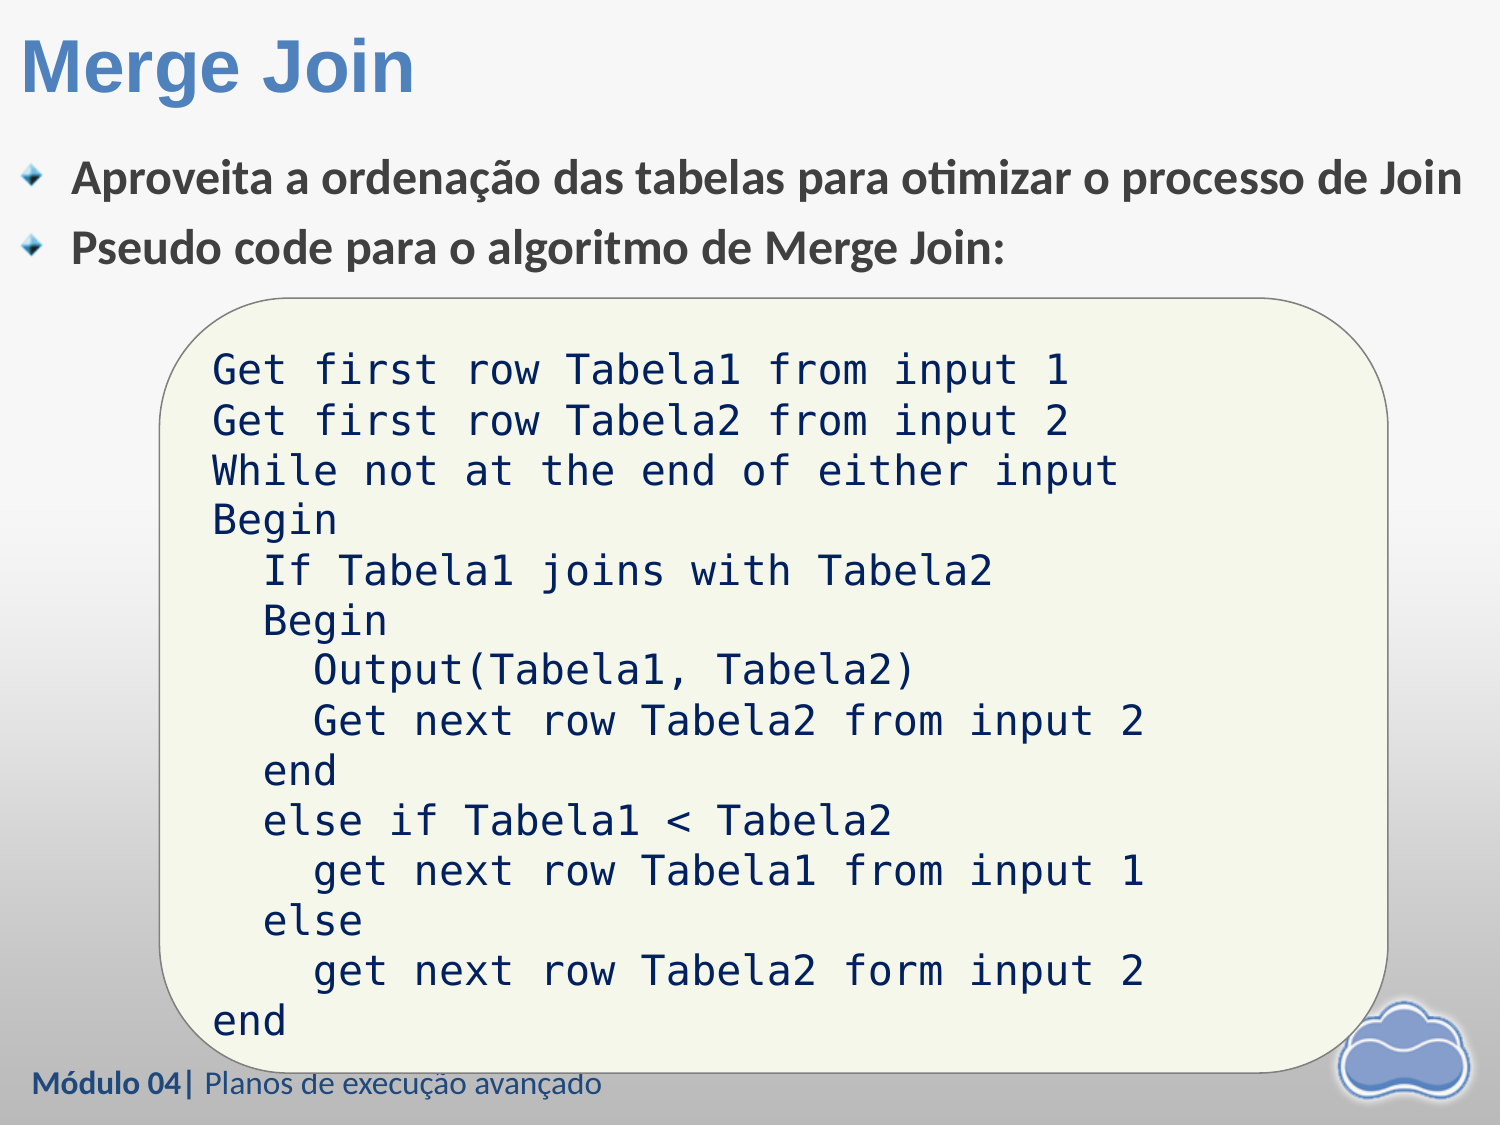

# Merge Join
Aproveita a ordenação das tabelas para otimizar o processo de Join
Pseudo code para o algoritmo de Merge Join:

Get first row Tabela1 from input 1
Get first row Tabela2 from input 2
While not at the end of either input
Begin
  If Tabela1 joins with Tabela2
  Begin
    Output(Tabela1, Tabela2)
    Get next row Tabela2 from input 2
  end
  else if Tabela1 < Tabela2
    get next row Tabela1 from input 1
  else
    get next row Tabela2 form input 2
end